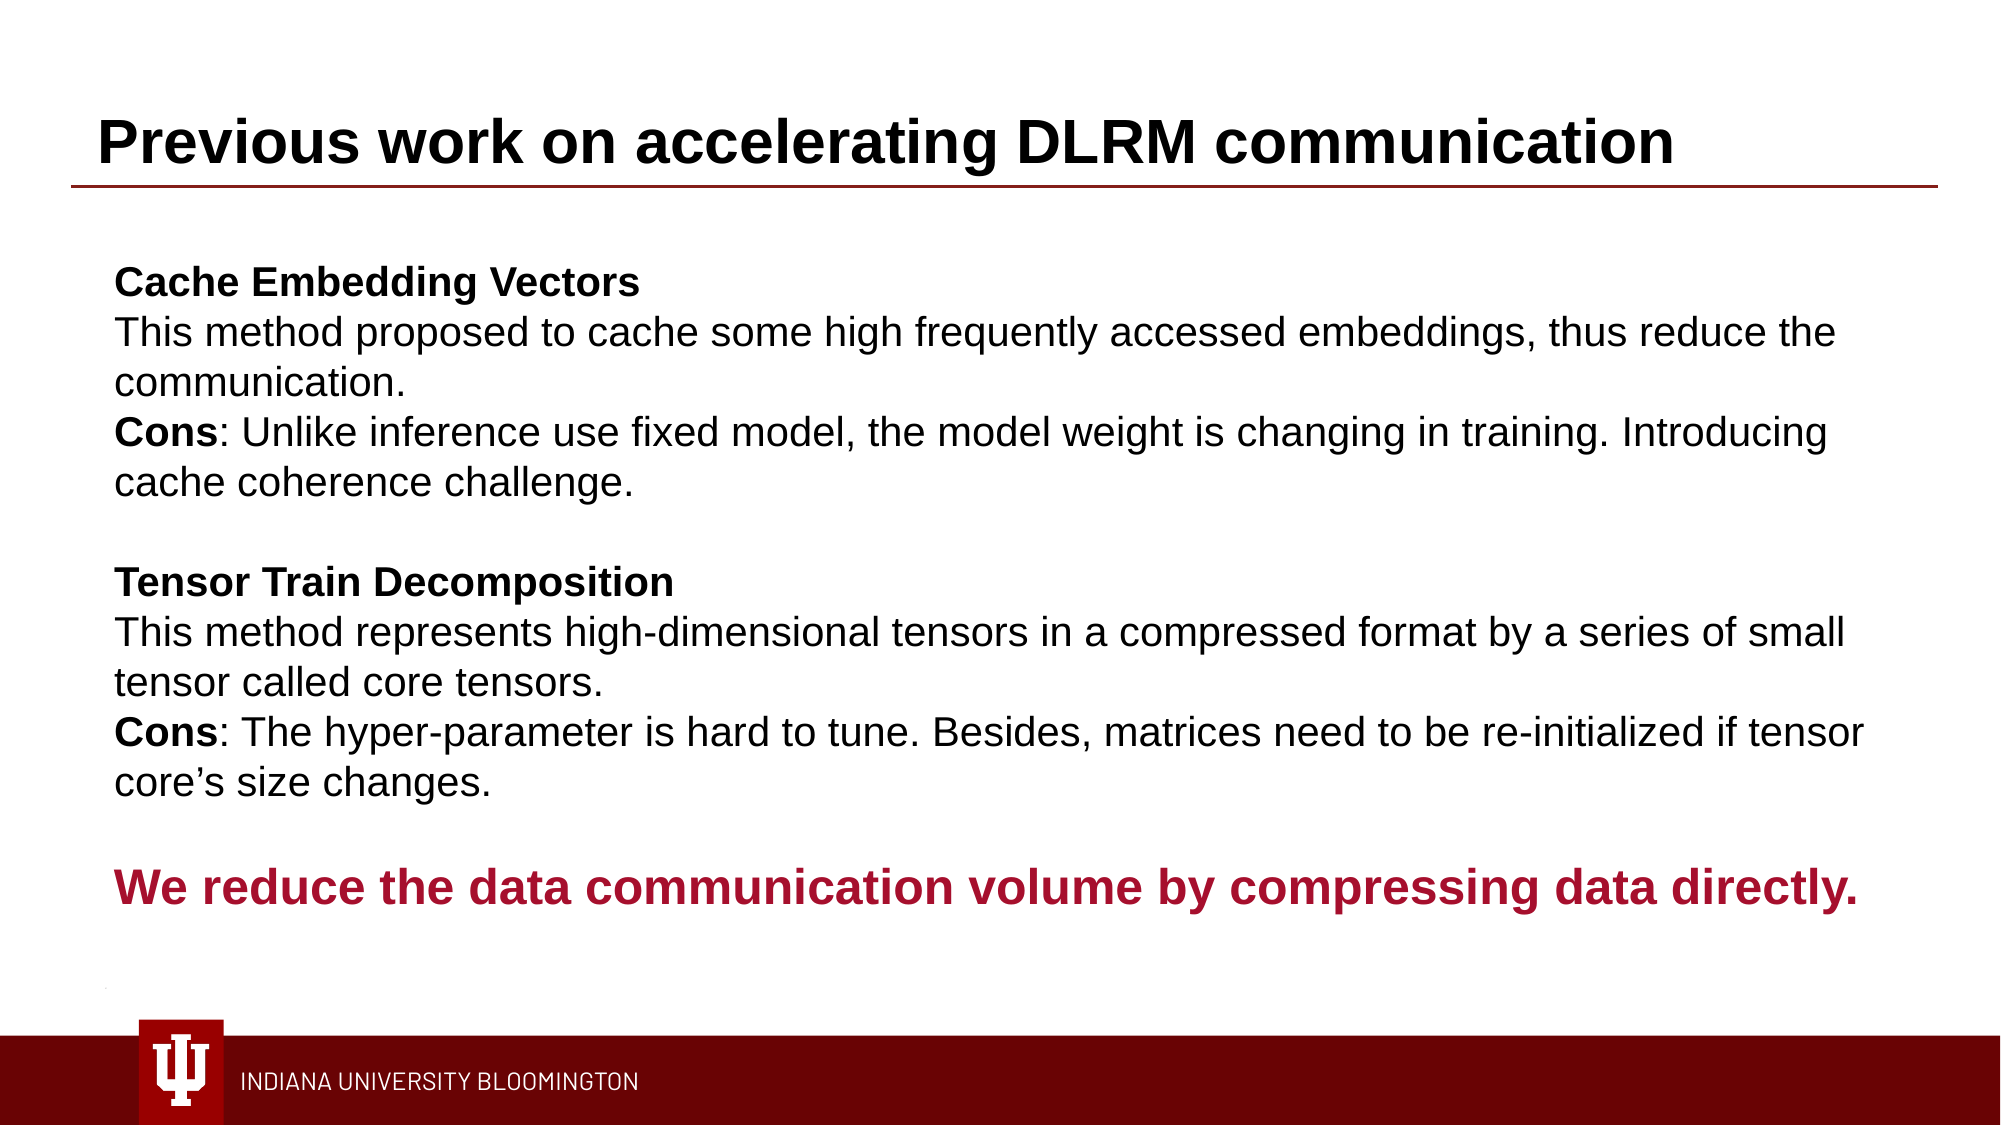

Previous work on accelerating DLRM communication
Cache Embedding Vectors
This method proposed to cache some high frequently accessed embeddings, thus reduce the communication.
Cons: Unlike inference use fixed model, the model weight is changing in training. Introducing cache coherence challenge.

Tensor Train Decomposition
This method represents high-dimensional tensors in a compressed format by a series of small tensor called core tensors.
Cons: The hyper-parameter is hard to tune. Besides, matrices need to be re-initialized if tensor core’s size changes.
We reduce the data communication volume by compressing data directly.